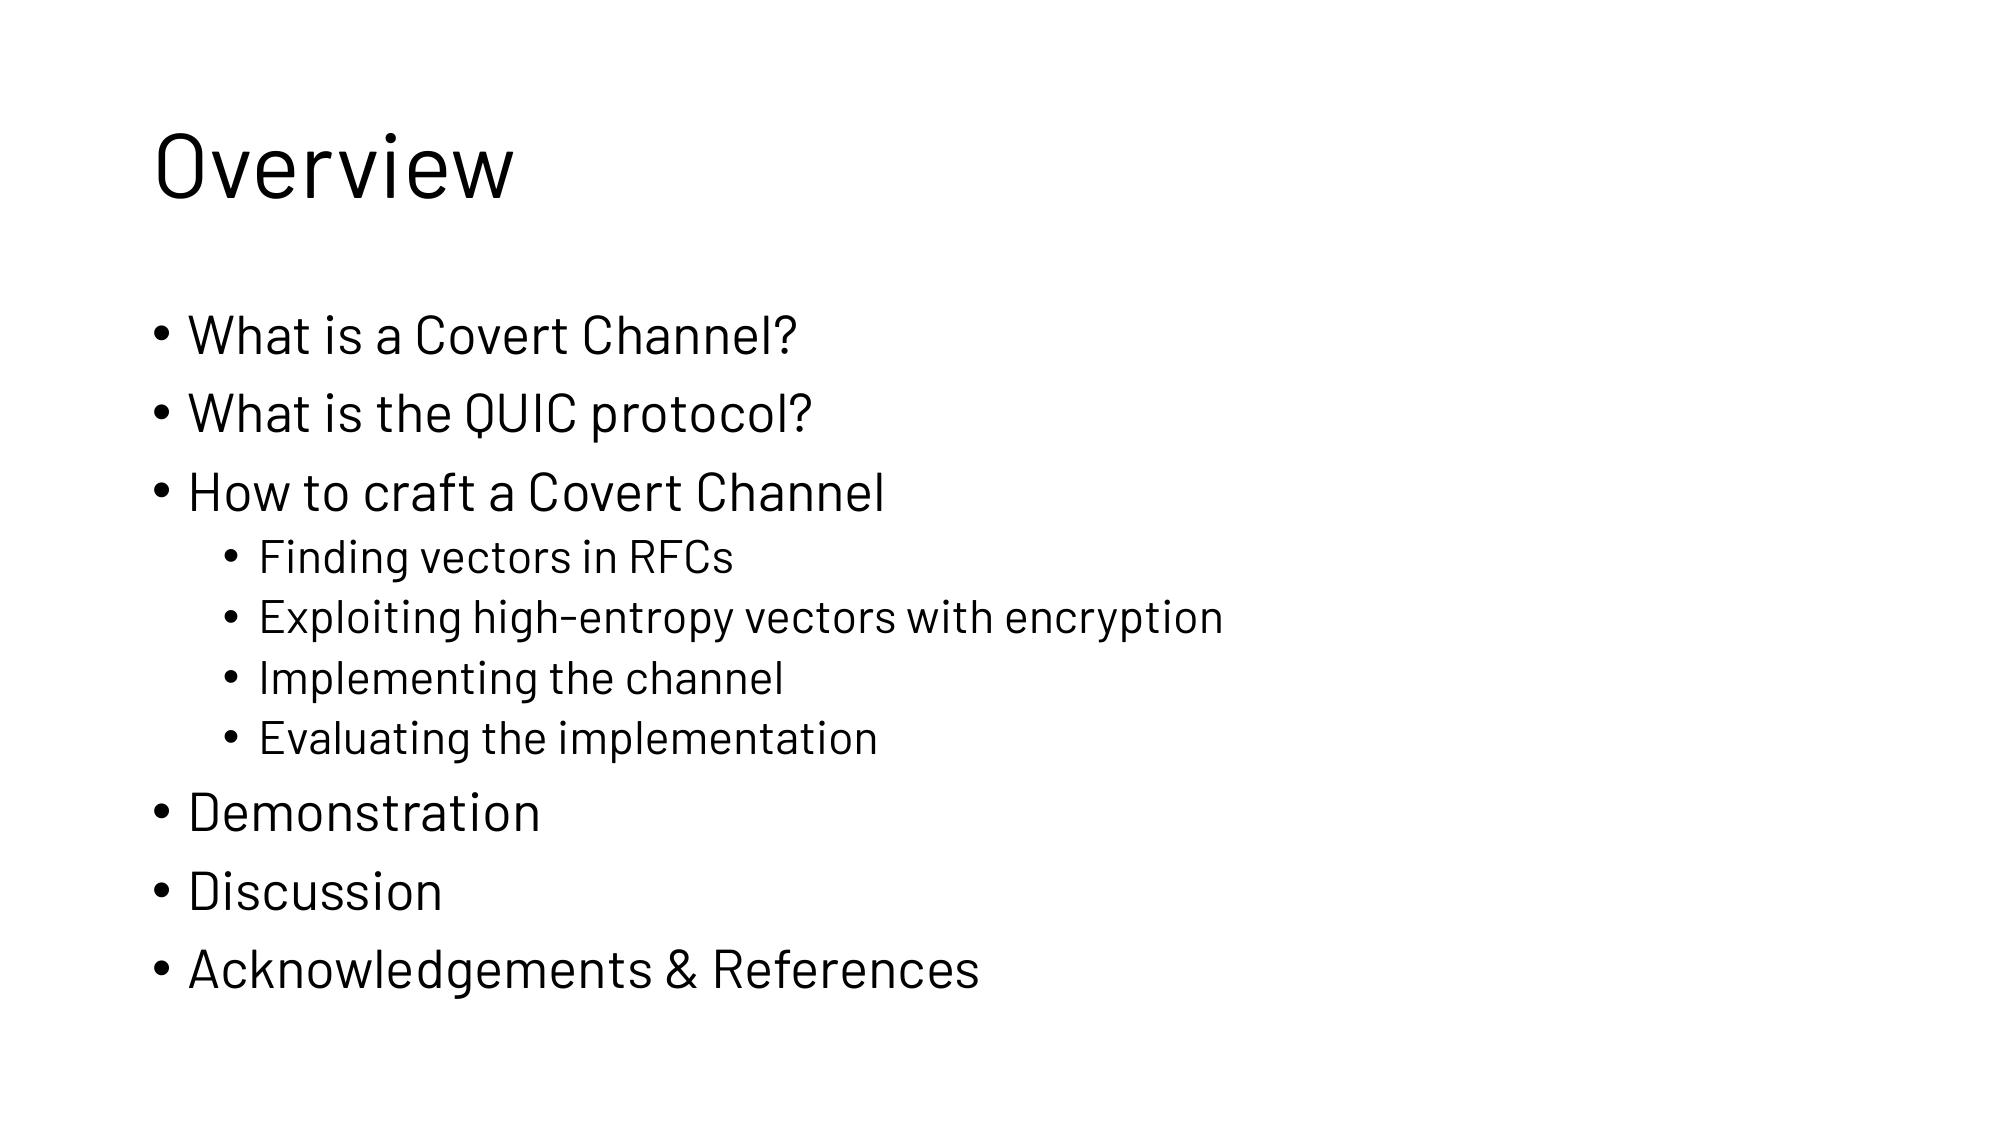

# Overview
What is a Covert Channel?
What is the QUIC protocol?
How to craft a Covert Channel
Finding vectors in RFCs
Exploiting high-entropy vectors with encryption
Implementing the channel
Evaluating the implementation
Demonstration
Discussion
Acknowledgements & References